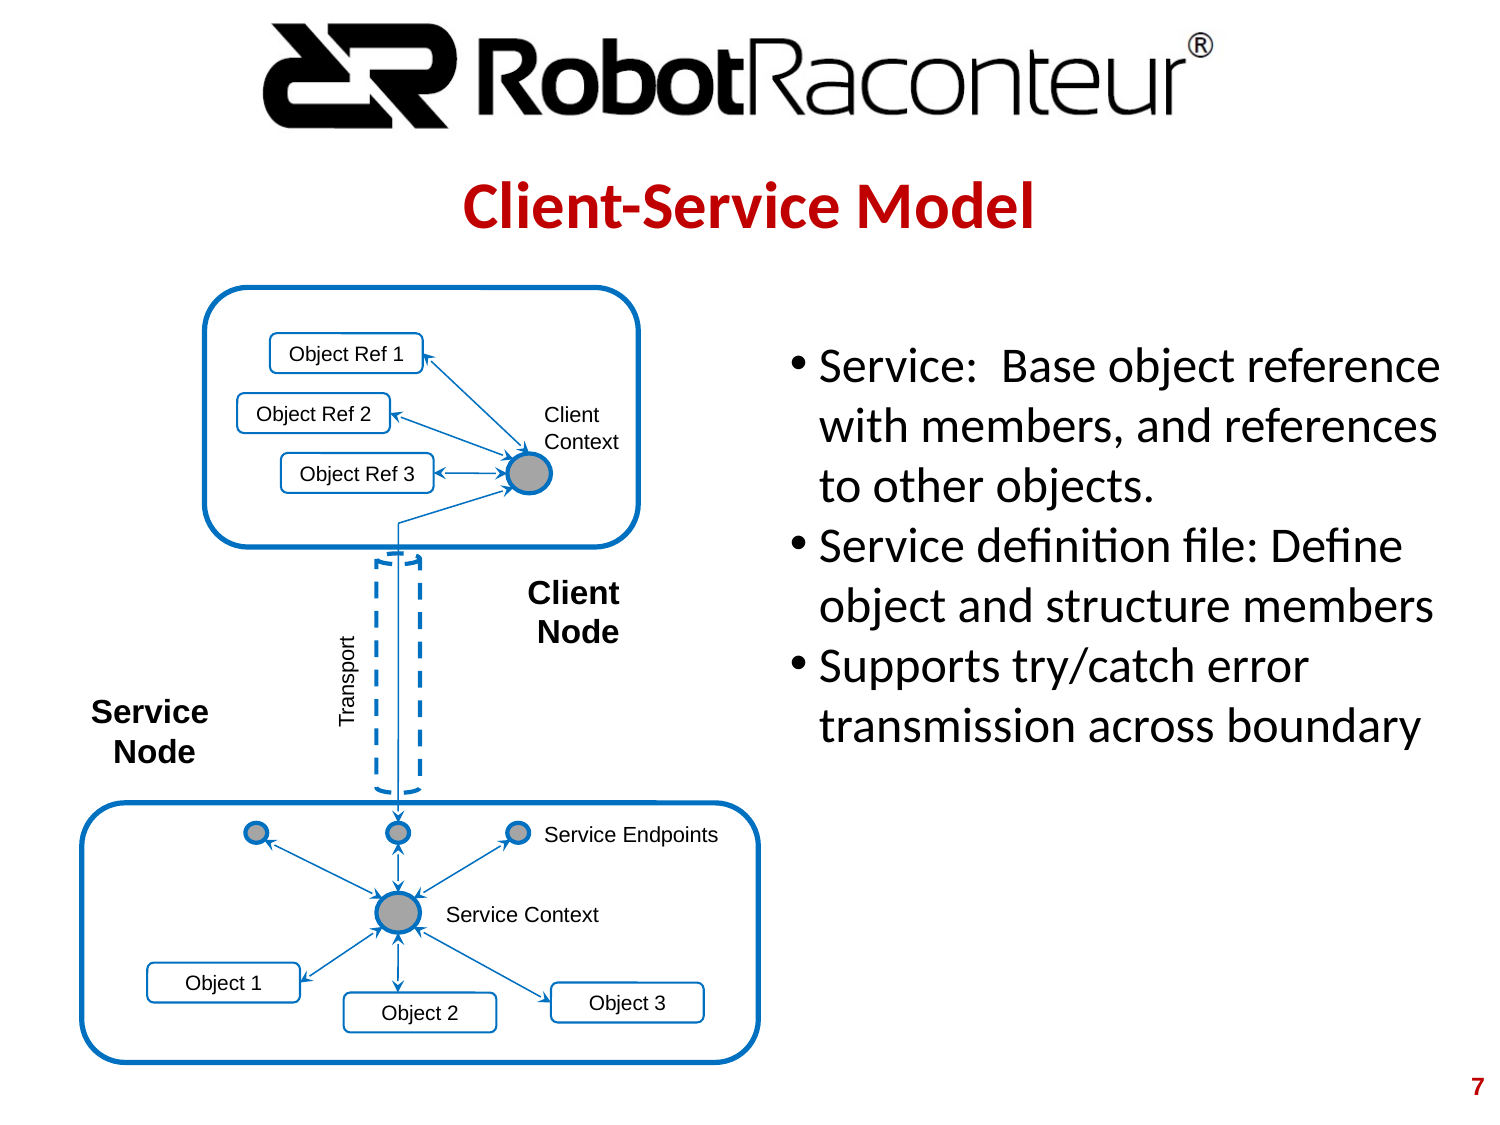

# Client-Service Model

Object Ref 1
Object Ref 2
Client
Context
Object Ref 3

Client
Node
Transport
Service
Node

Service Endpoints

Service Context
Object 1
Object 3
Object 2
Service:  Base object reference with members, and references to other objects.
Service definition file: Define object and structure members
Supports try/catch error transmission across boundary
7